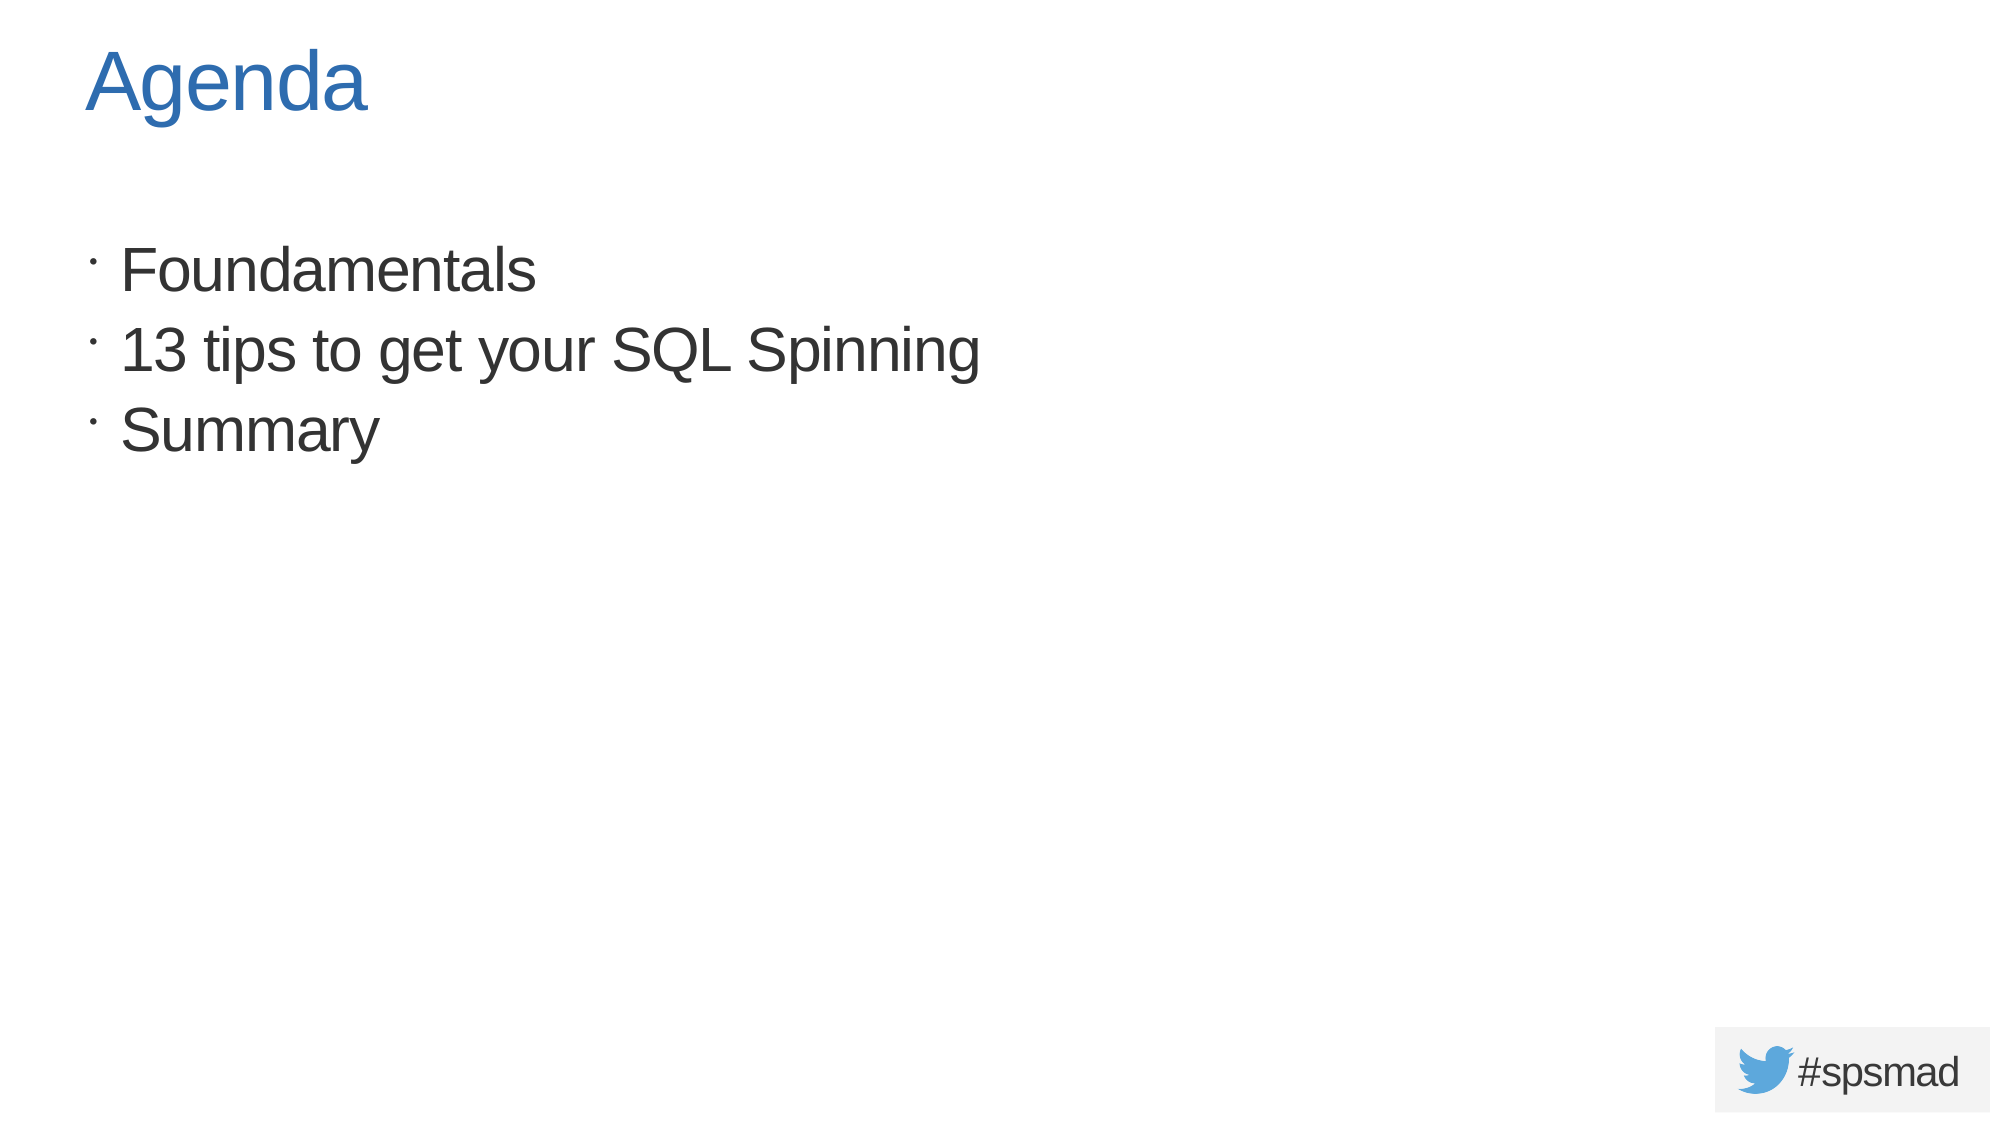

# Agenda
Foundamentals
13 tips to get your SQL Spinning
Summary